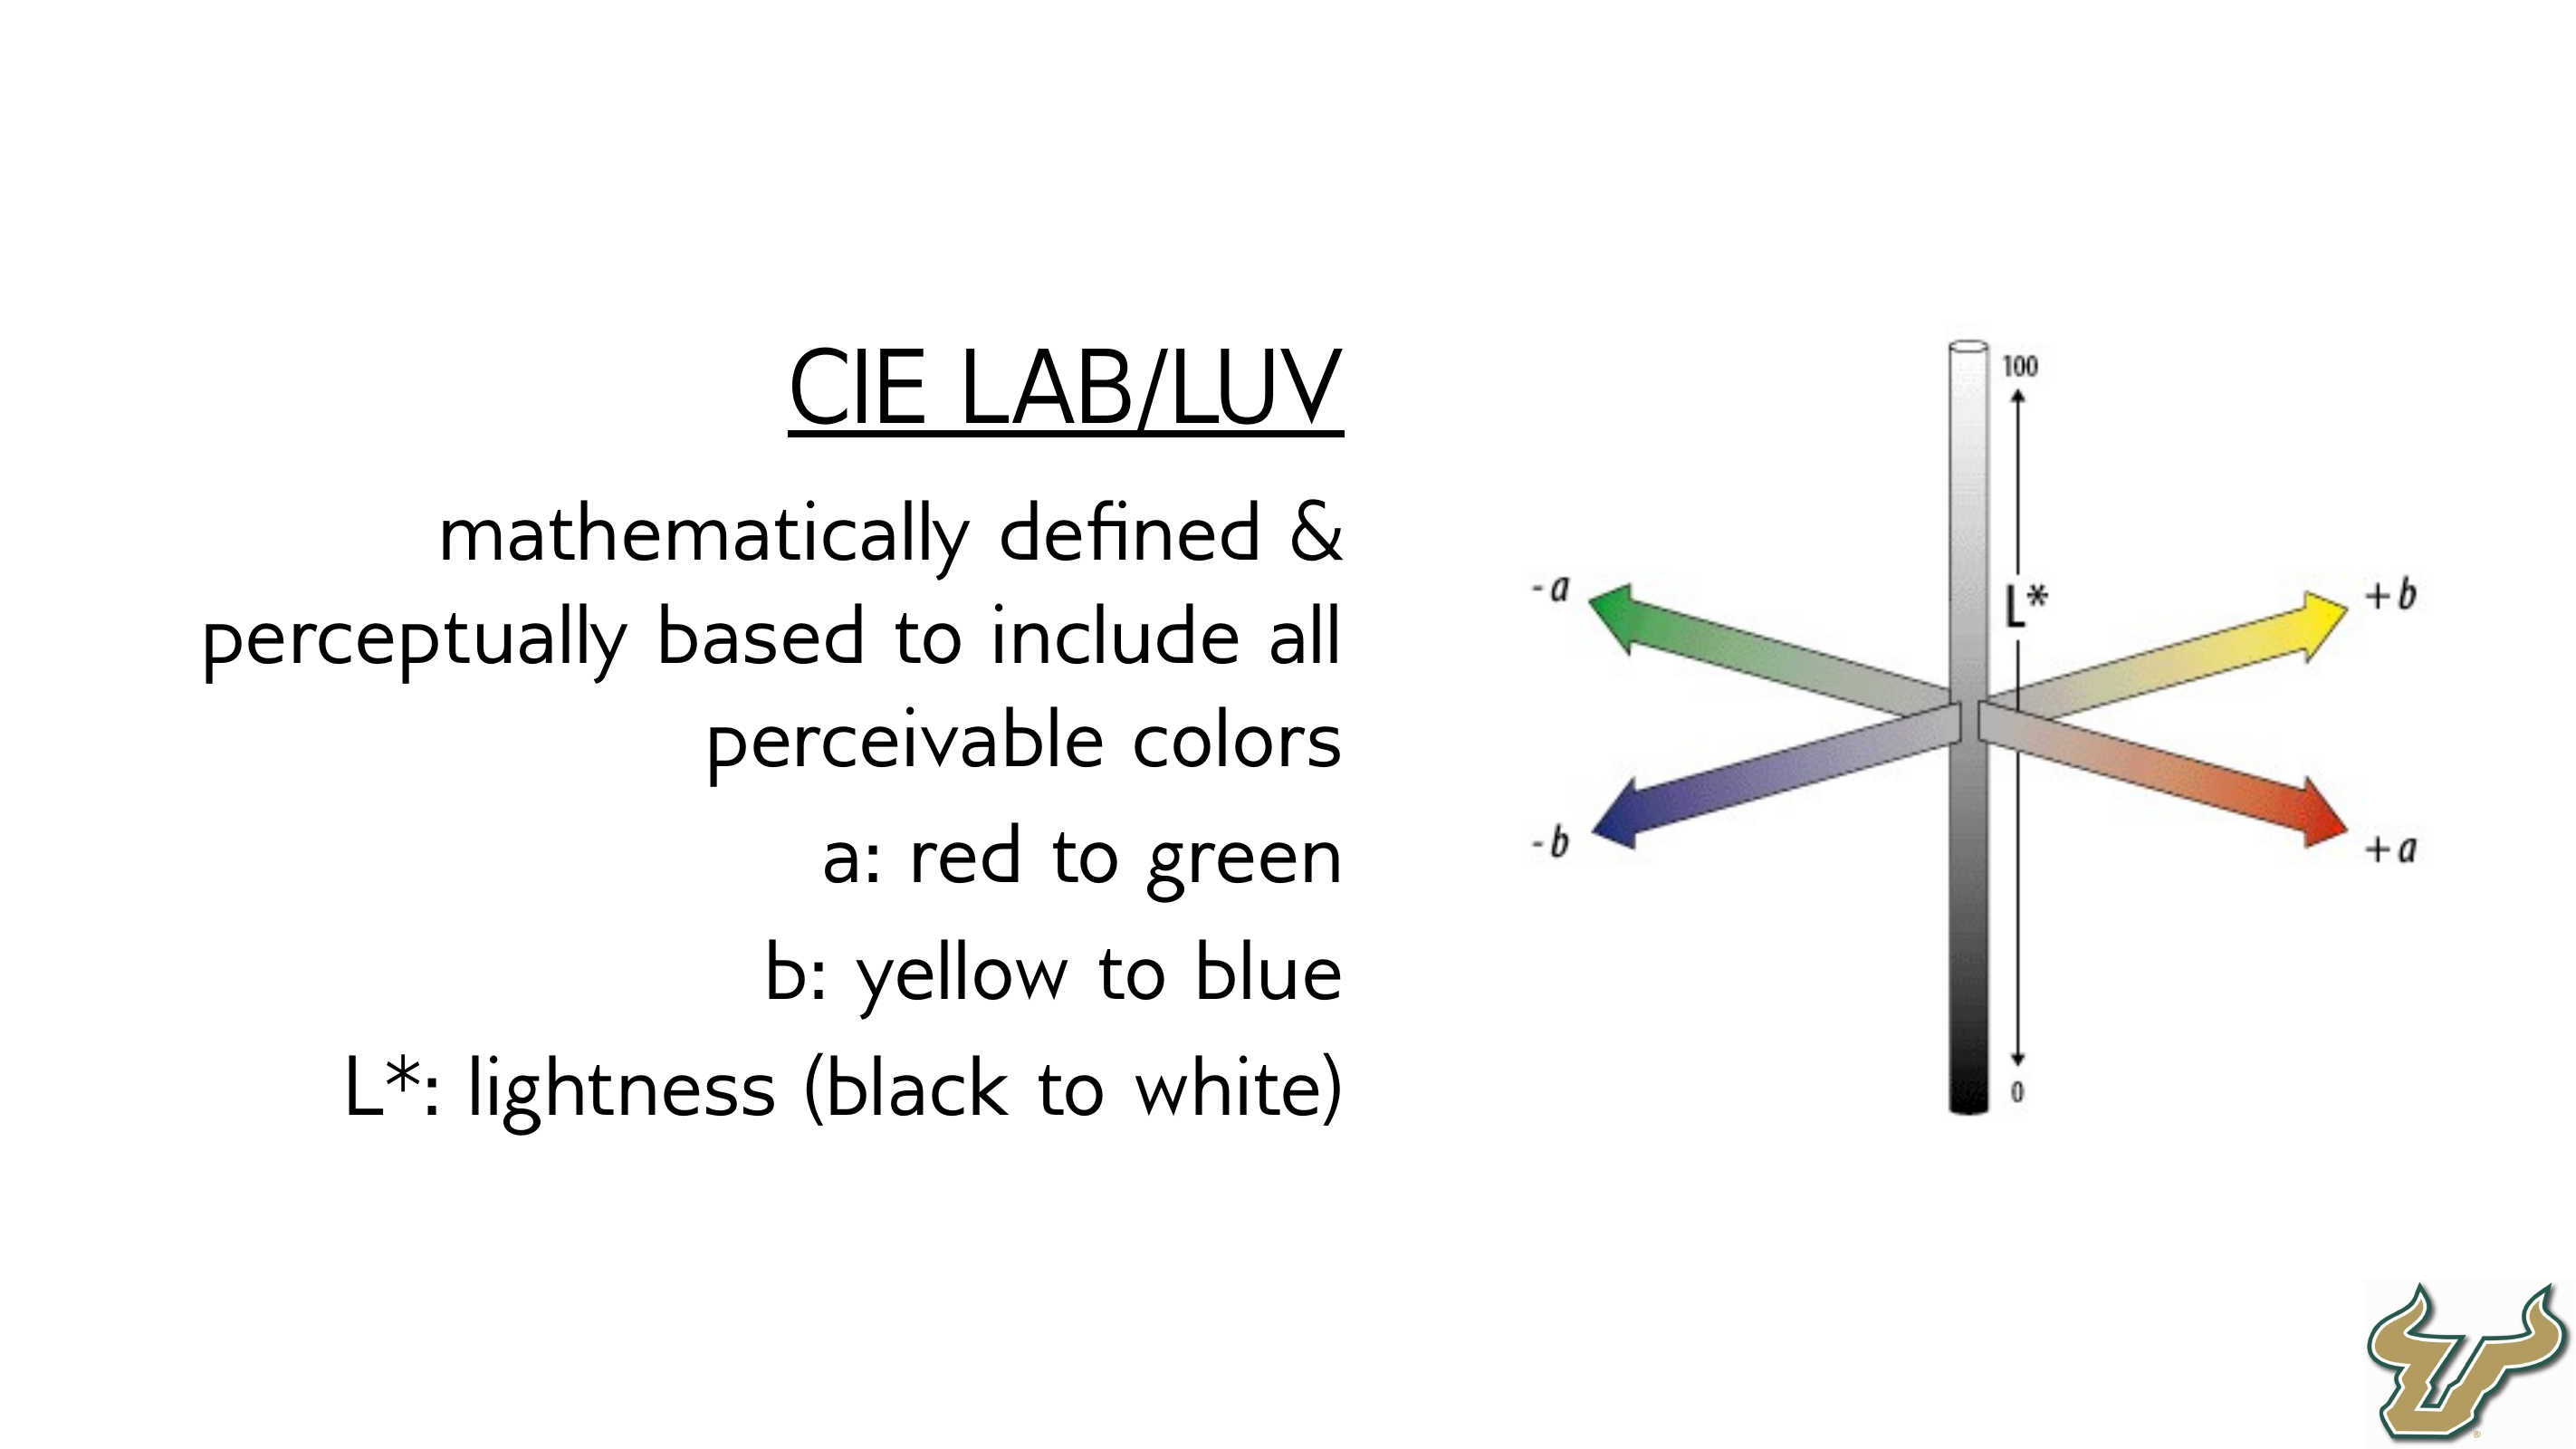

CIE LAB/LUV
mathematically defined & perceptually based to include all perceivable colors
a: red to green
b: yellow to blue
L*: lightness (black to white)